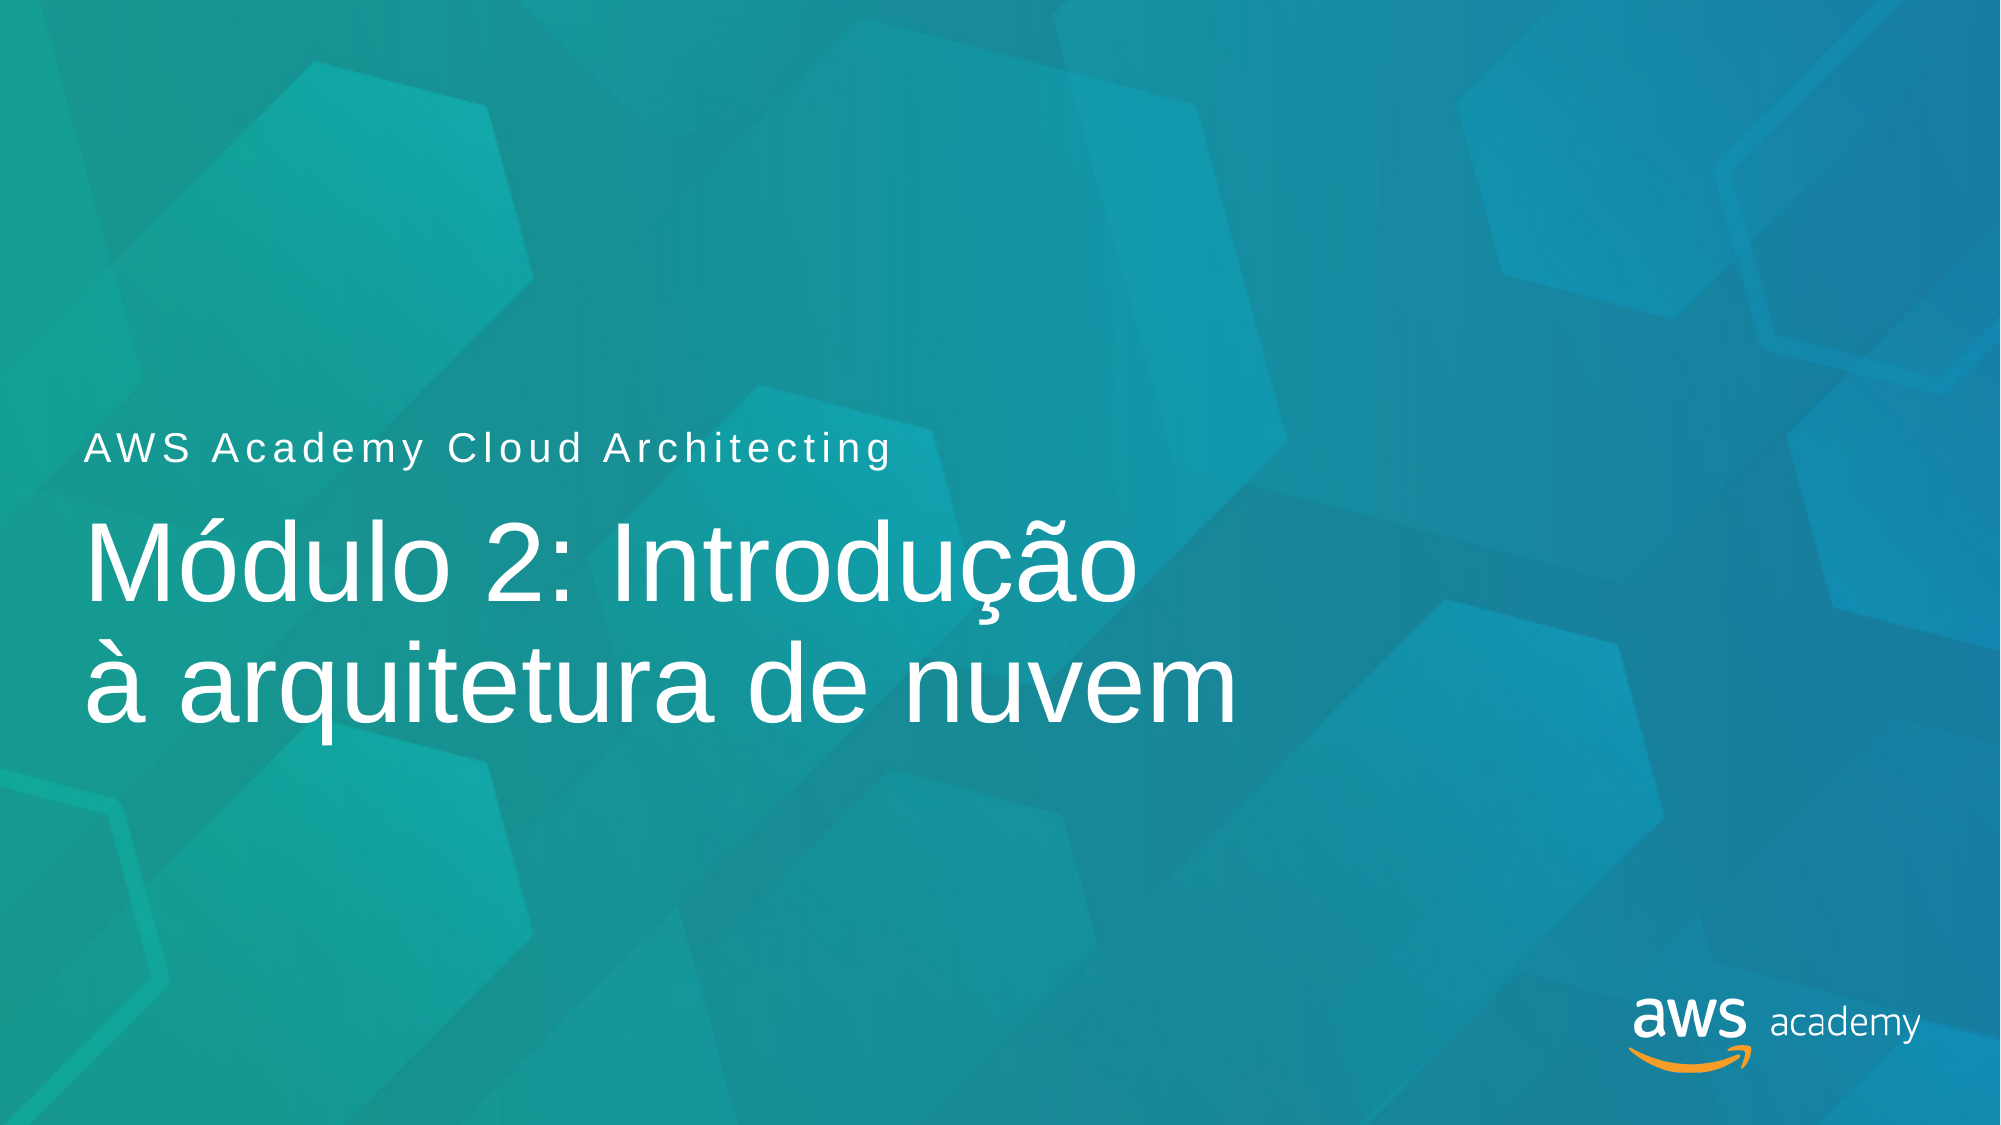

AWS Academy Cloud Architecting
# Módulo 2: Introdução à arquitetura de nuvem